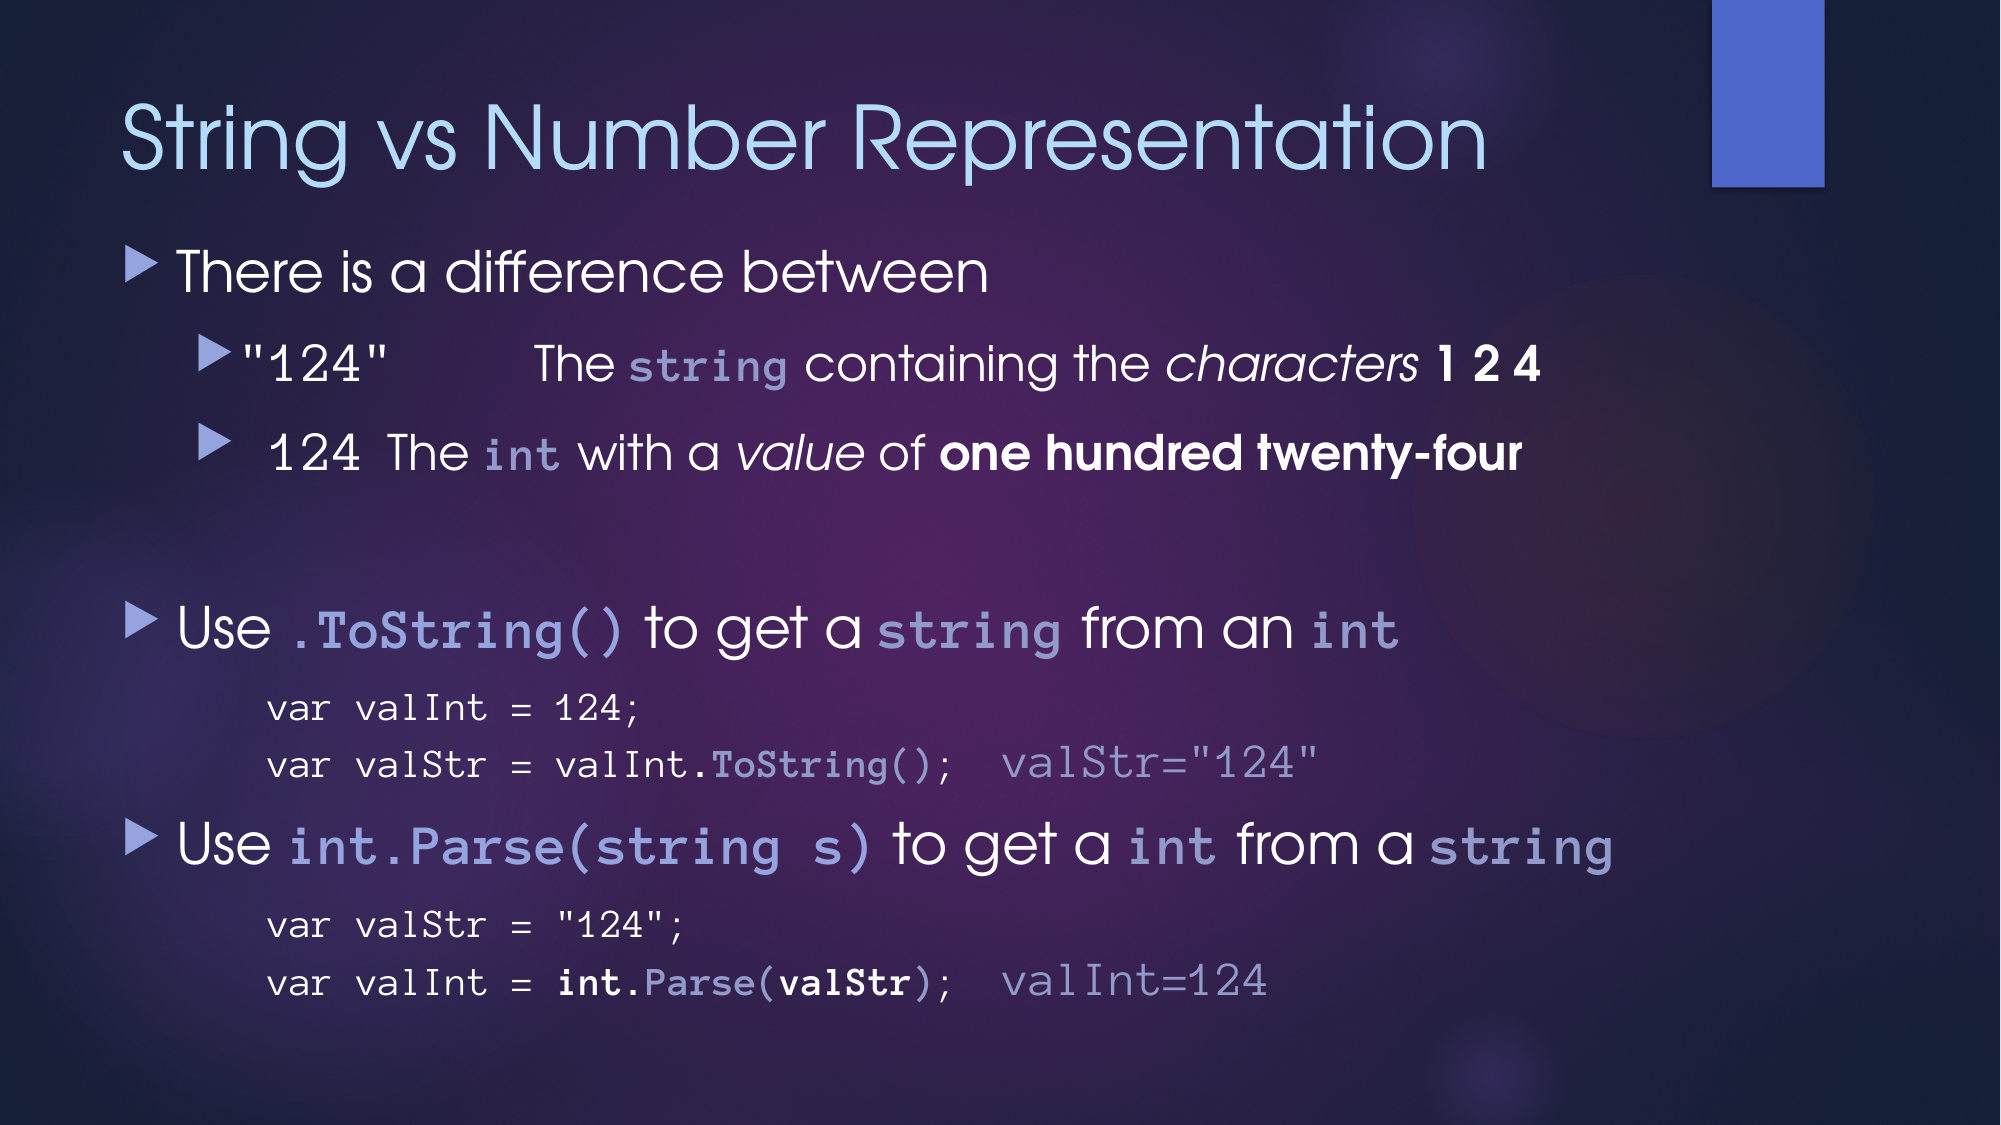

# String vs Number Representation
There is a difference between
"124"		The string containing the characters 1 2 4
  124		The int with a value of one hundred twenty-four

Use .ToString() to get a string from an int
		var valInt = 124;
		var valStr = valInt.ToString();				valStr="124"
Use int.Parse(string s) to get a int from a string
		var valStr = "124";
		var valInt = int.Parse(valStr); 				valInt=124